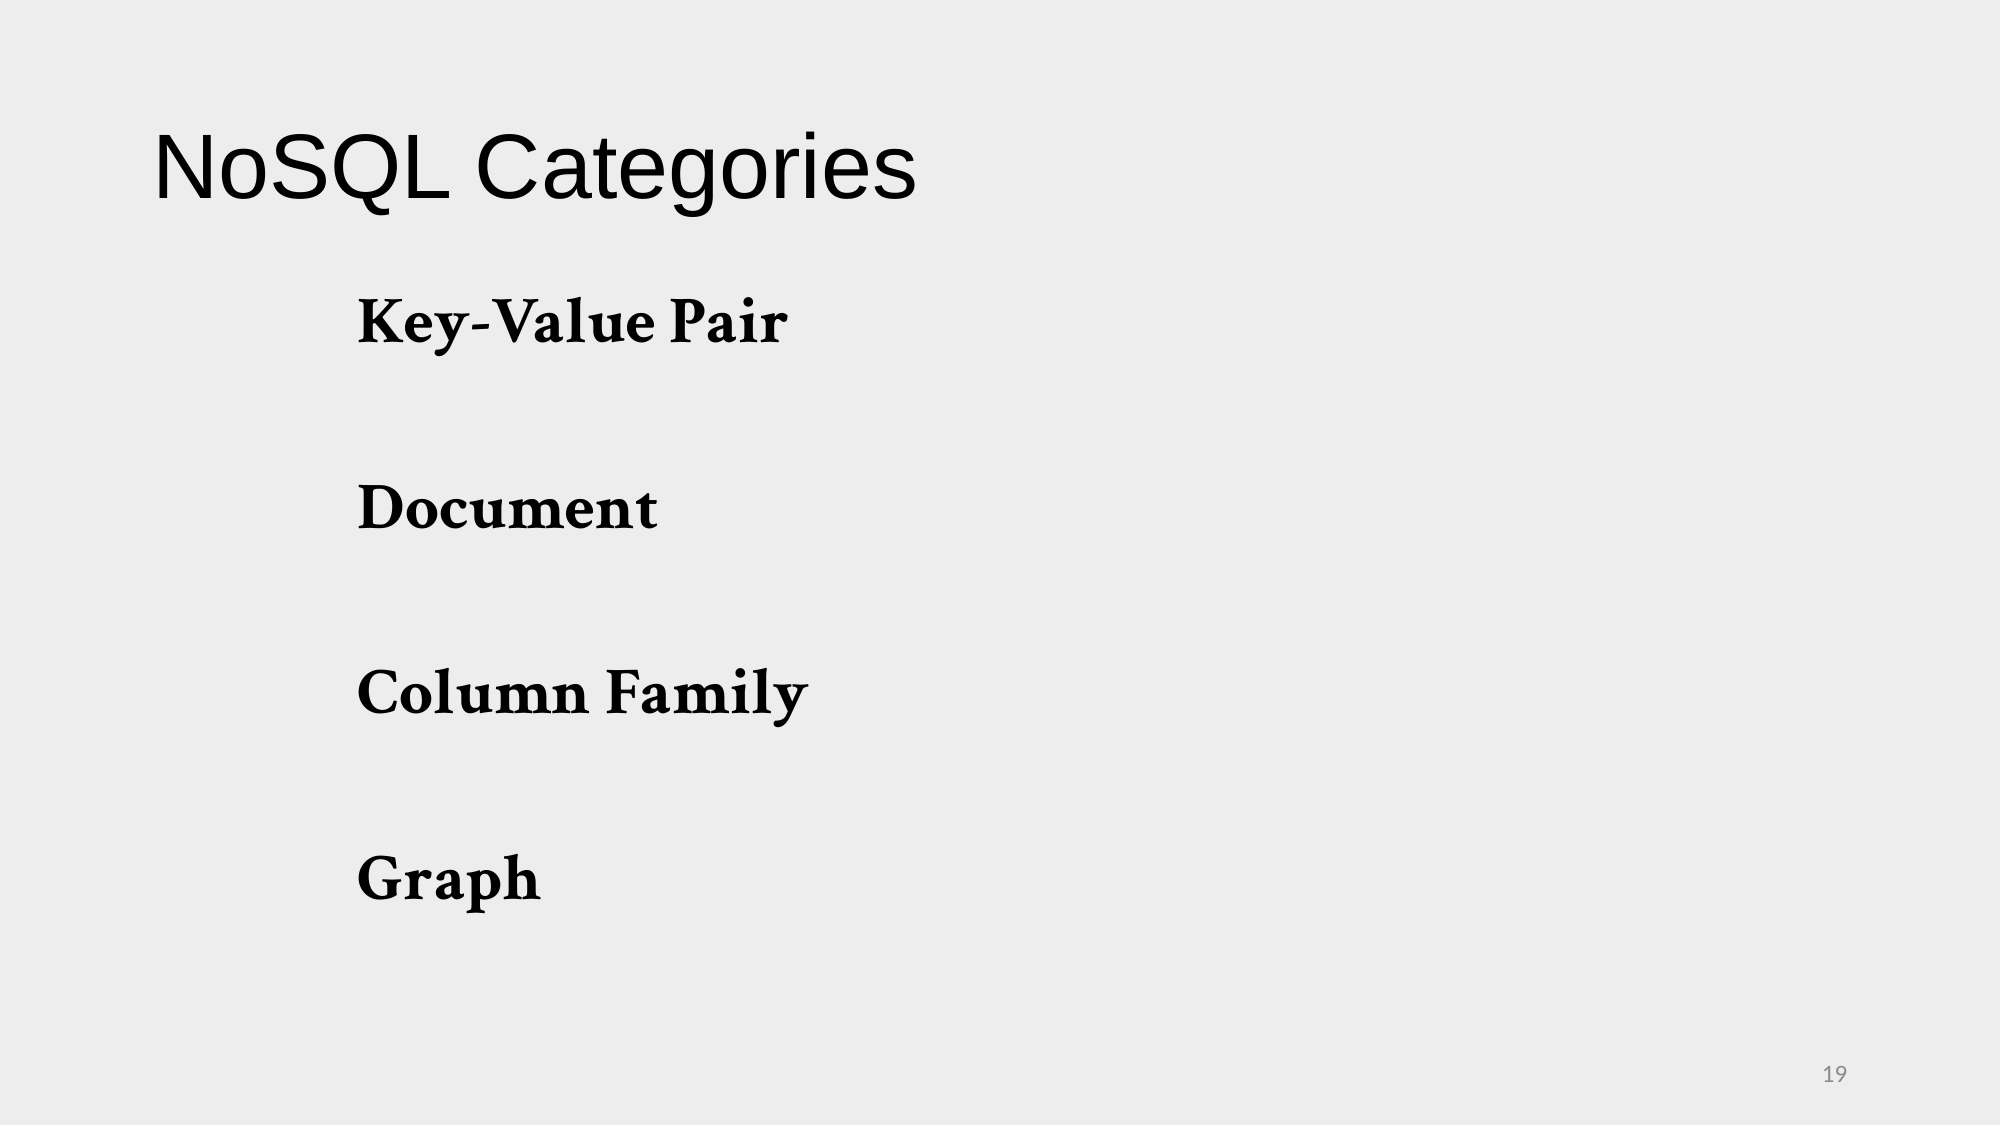

# NoSQL Categories
Key-Value Pair

Document

Column Family

Graph
19